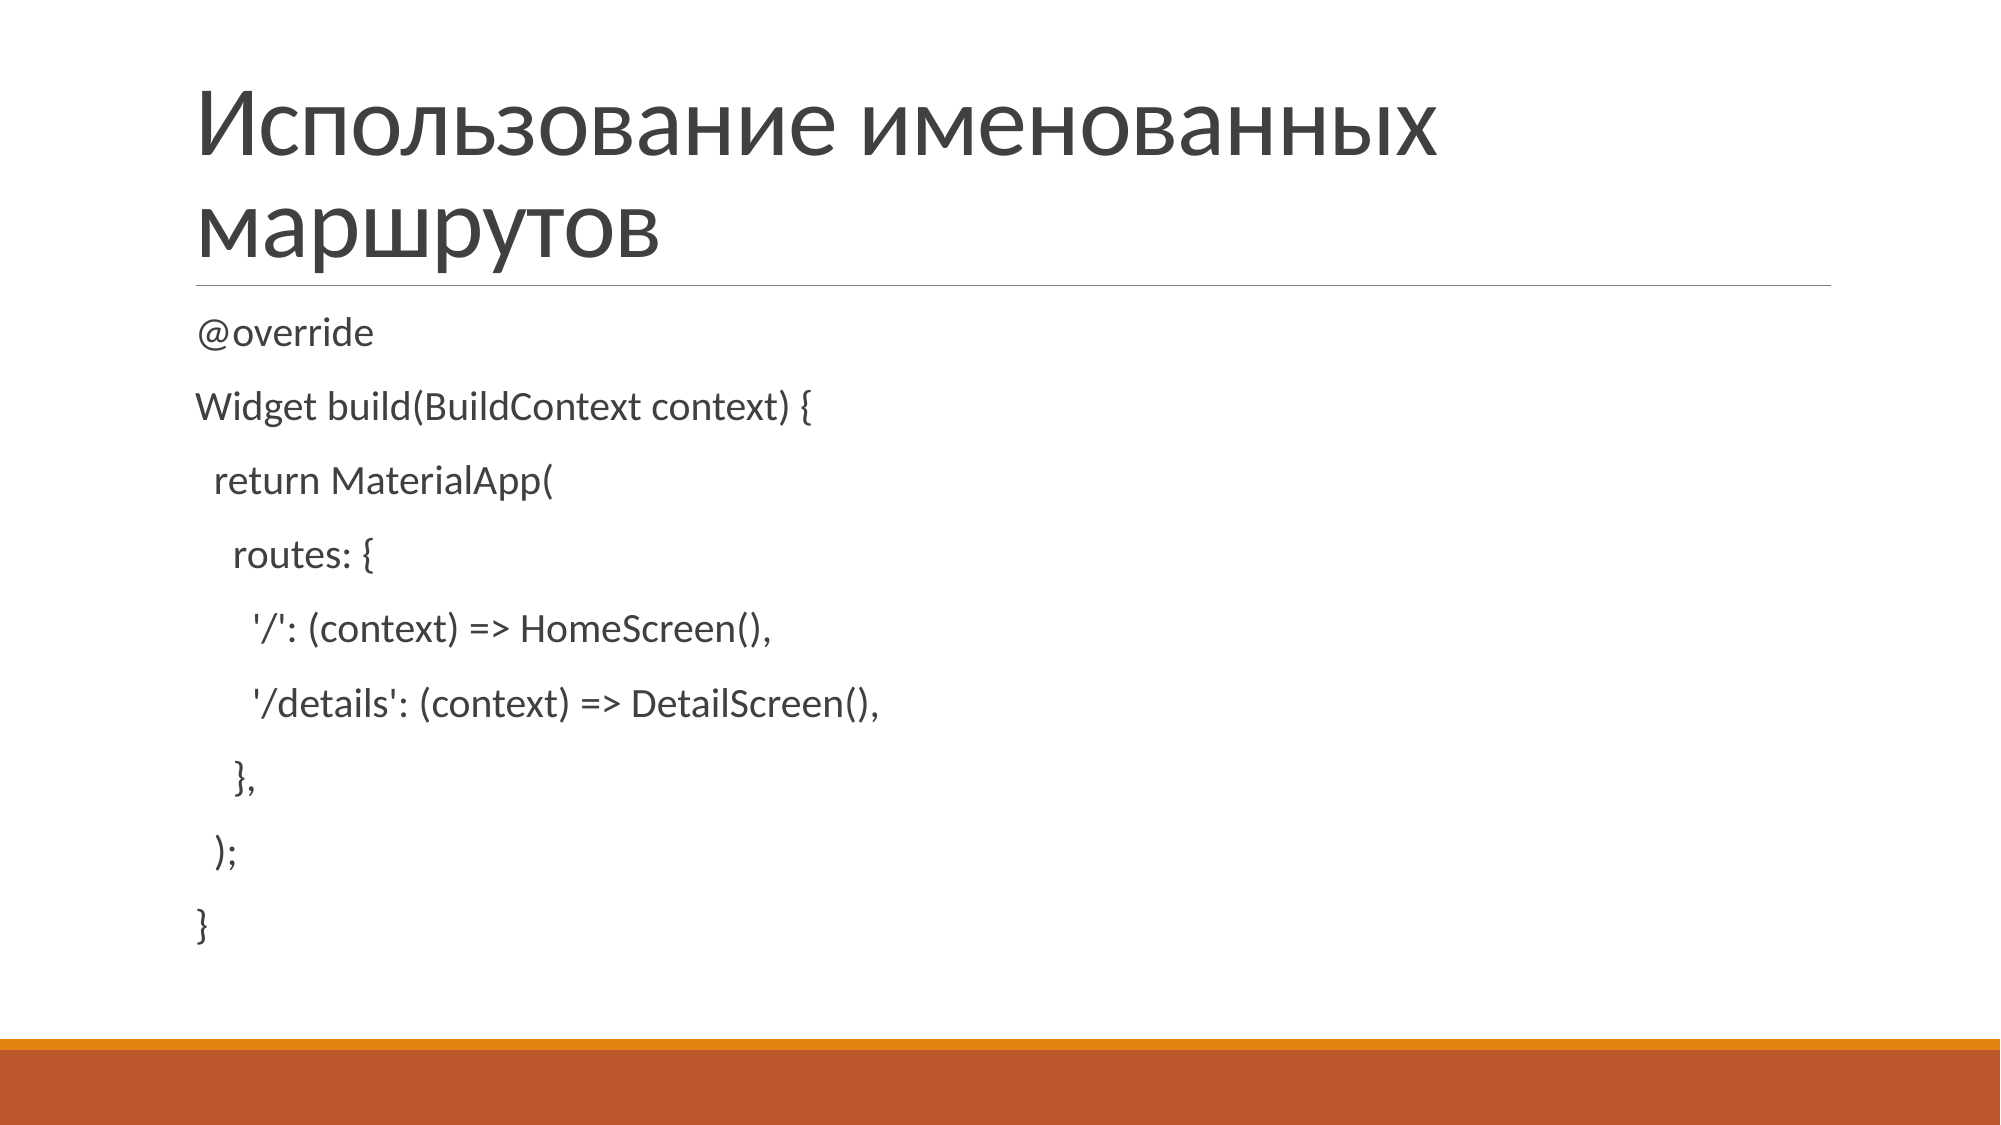

# Использование именованных маршрутов
@override
Widget build(BuildContext context) {
  return MaterialApp(
    routes: {
      '/': (context) => HomeScreen(),
      '/details': (context) => DetailScreen(),
    },
  );
}